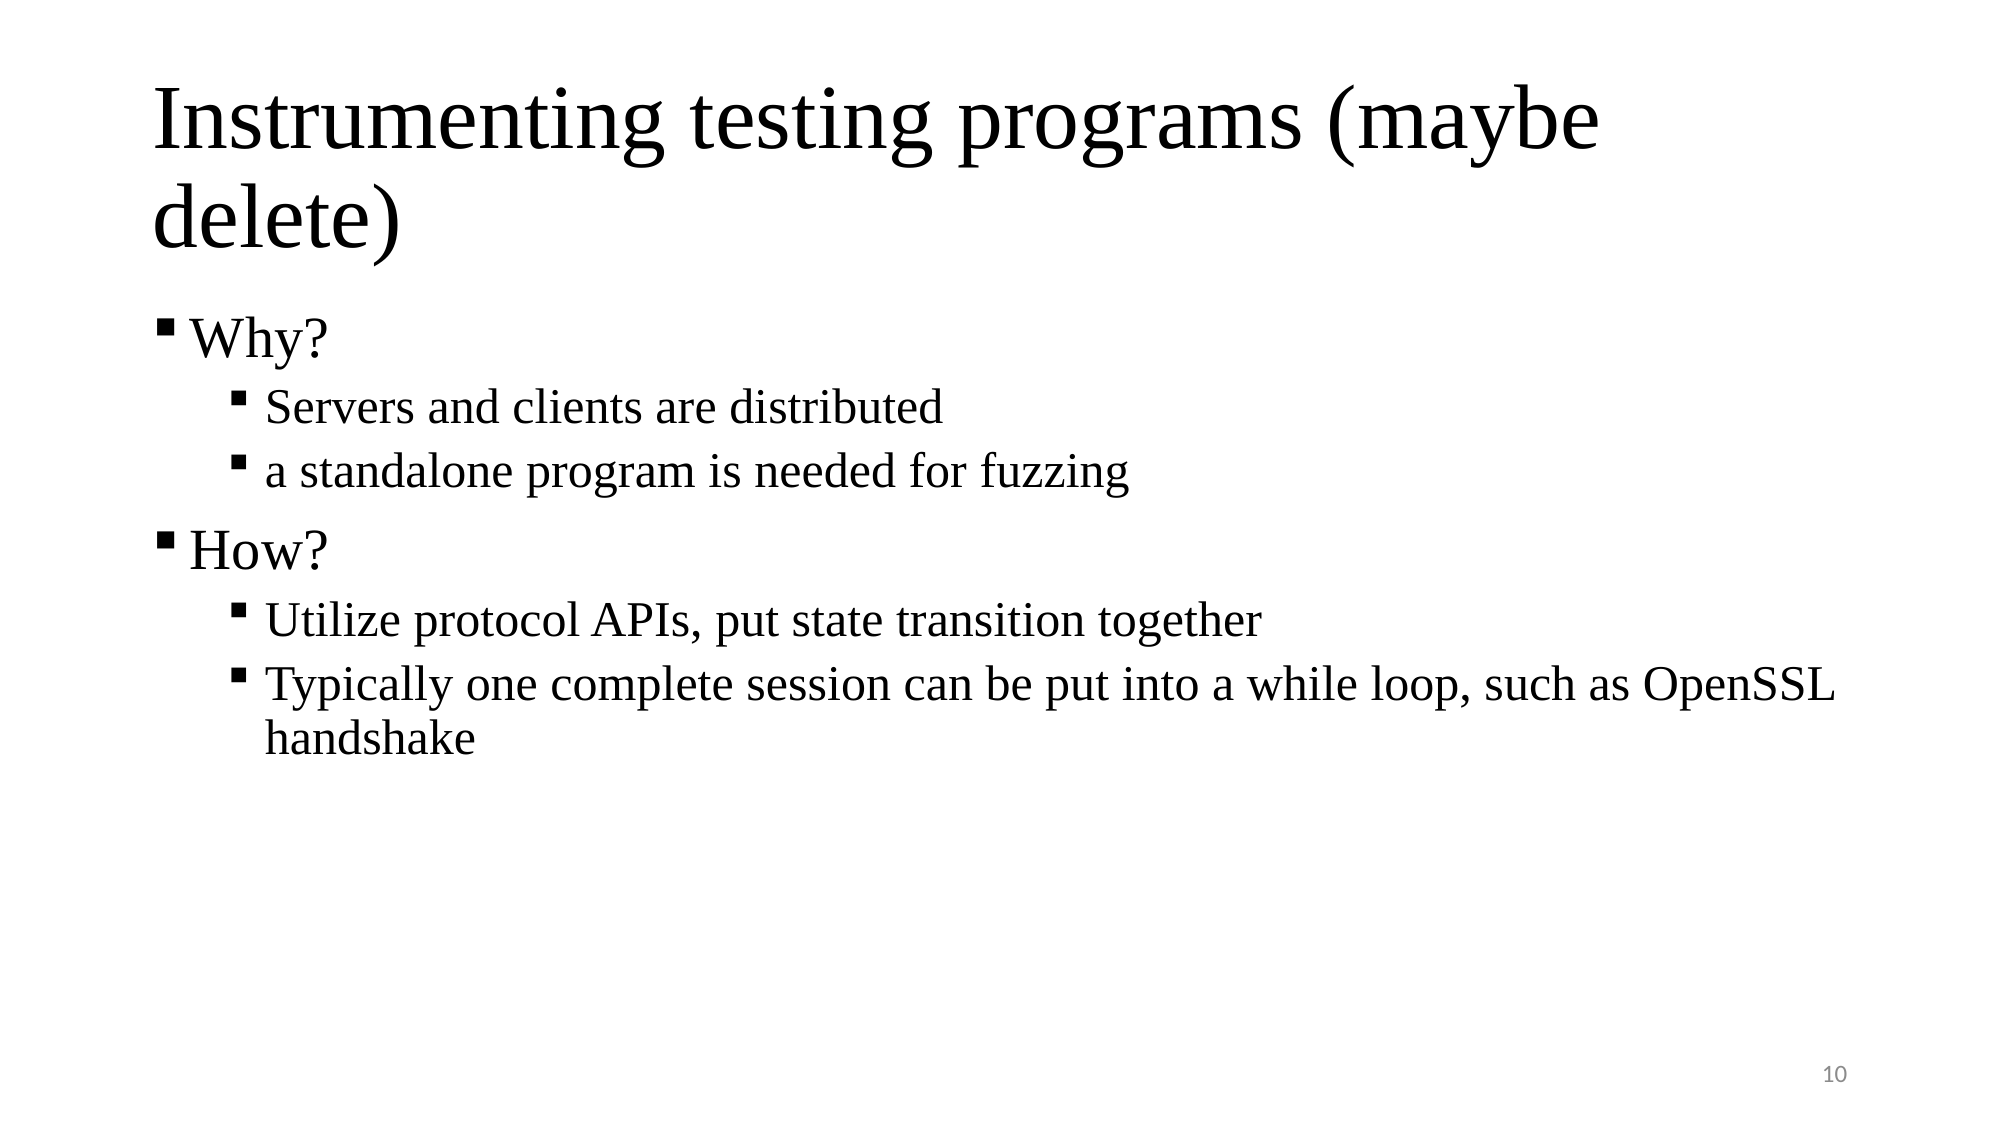

# Instrumenting testing programs (maybe delete)
Why?
Servers and clients are distributed
a standalone program is needed for fuzzing
How?
Utilize protocol APIs, put state transition together
Typically one complete session can be put into a while loop, such as OpenSSL handshake
10